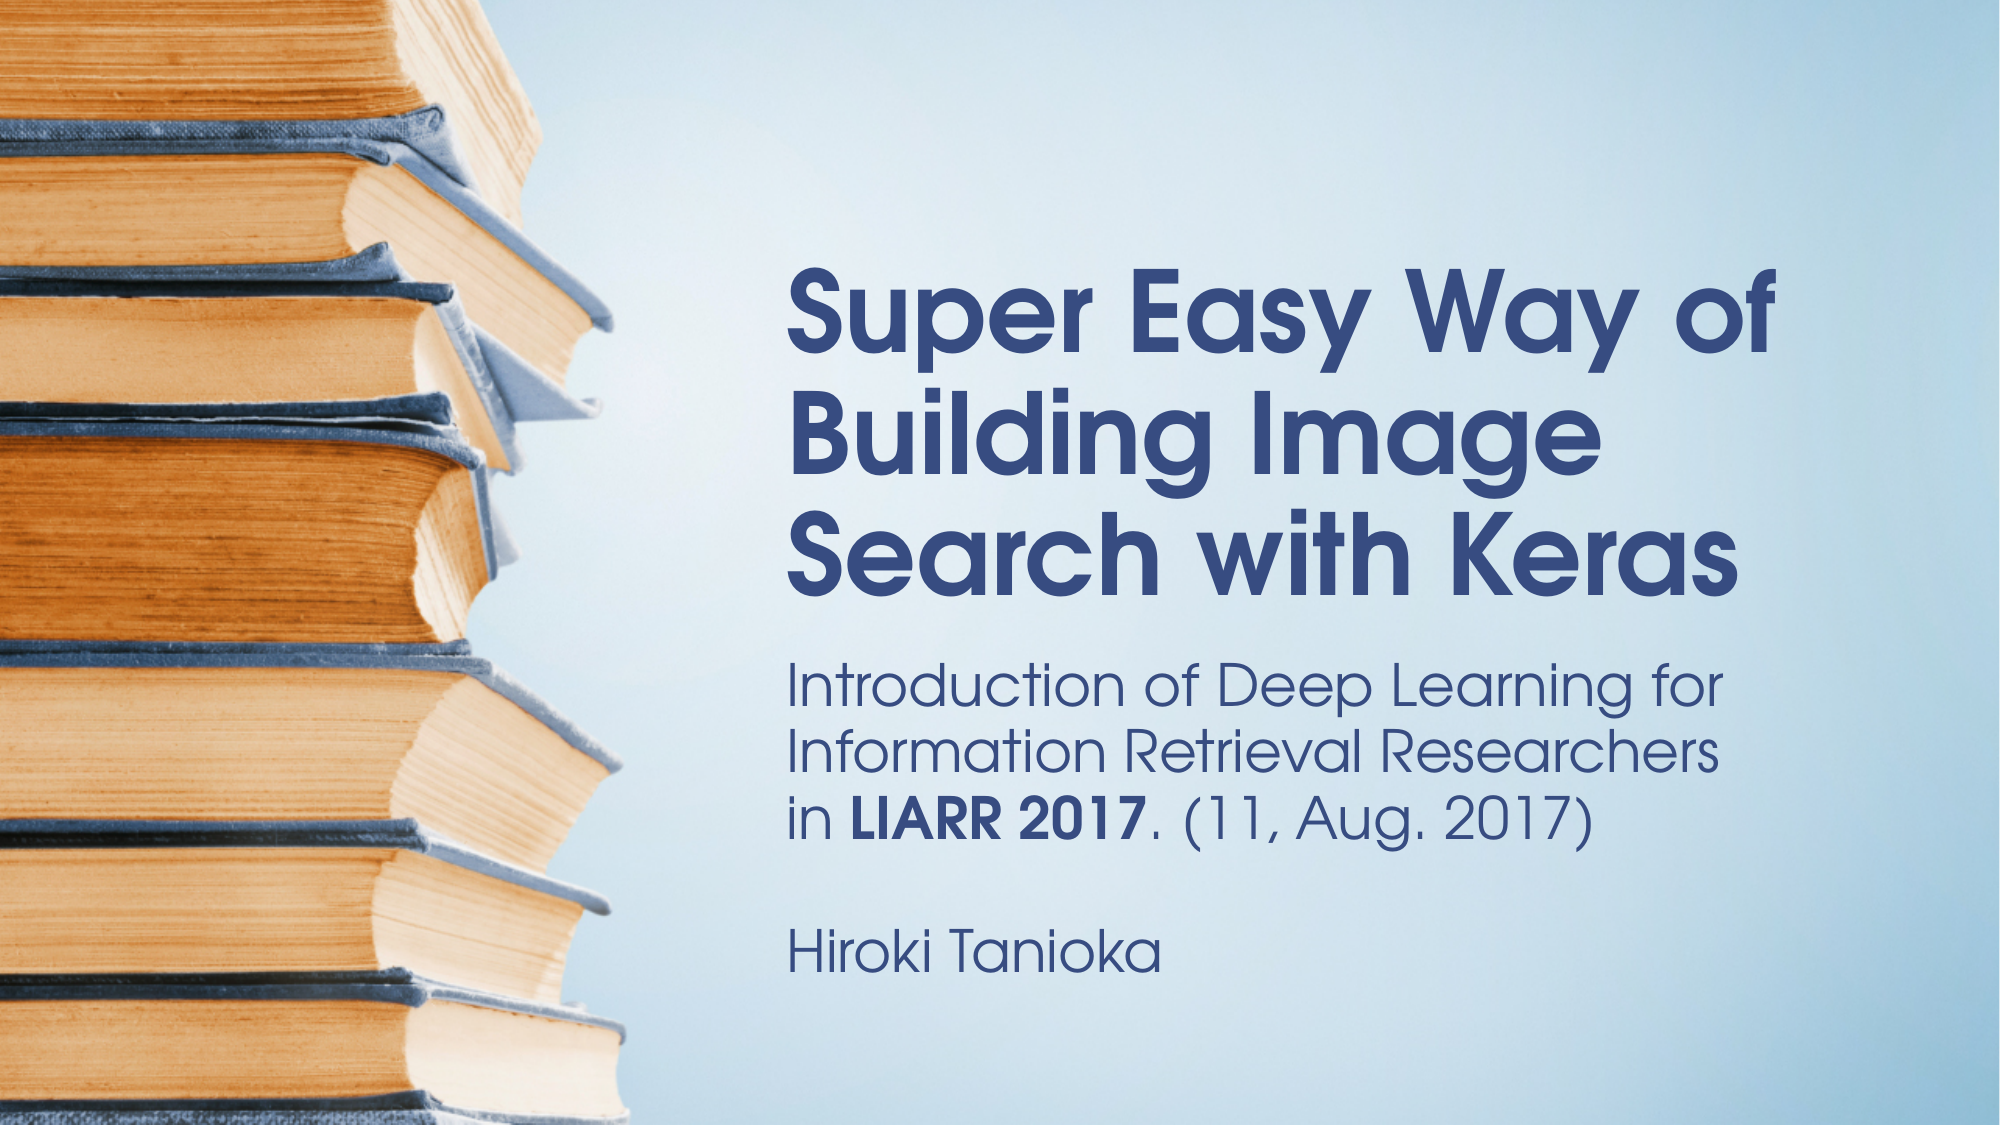

# Super Easy Way of Building Image Search with Keras
Introduction of Deep Learning for Information Retrieval Researchers in LIARR 2017. (11, Aug. 2017)

Hiroki Tanioka